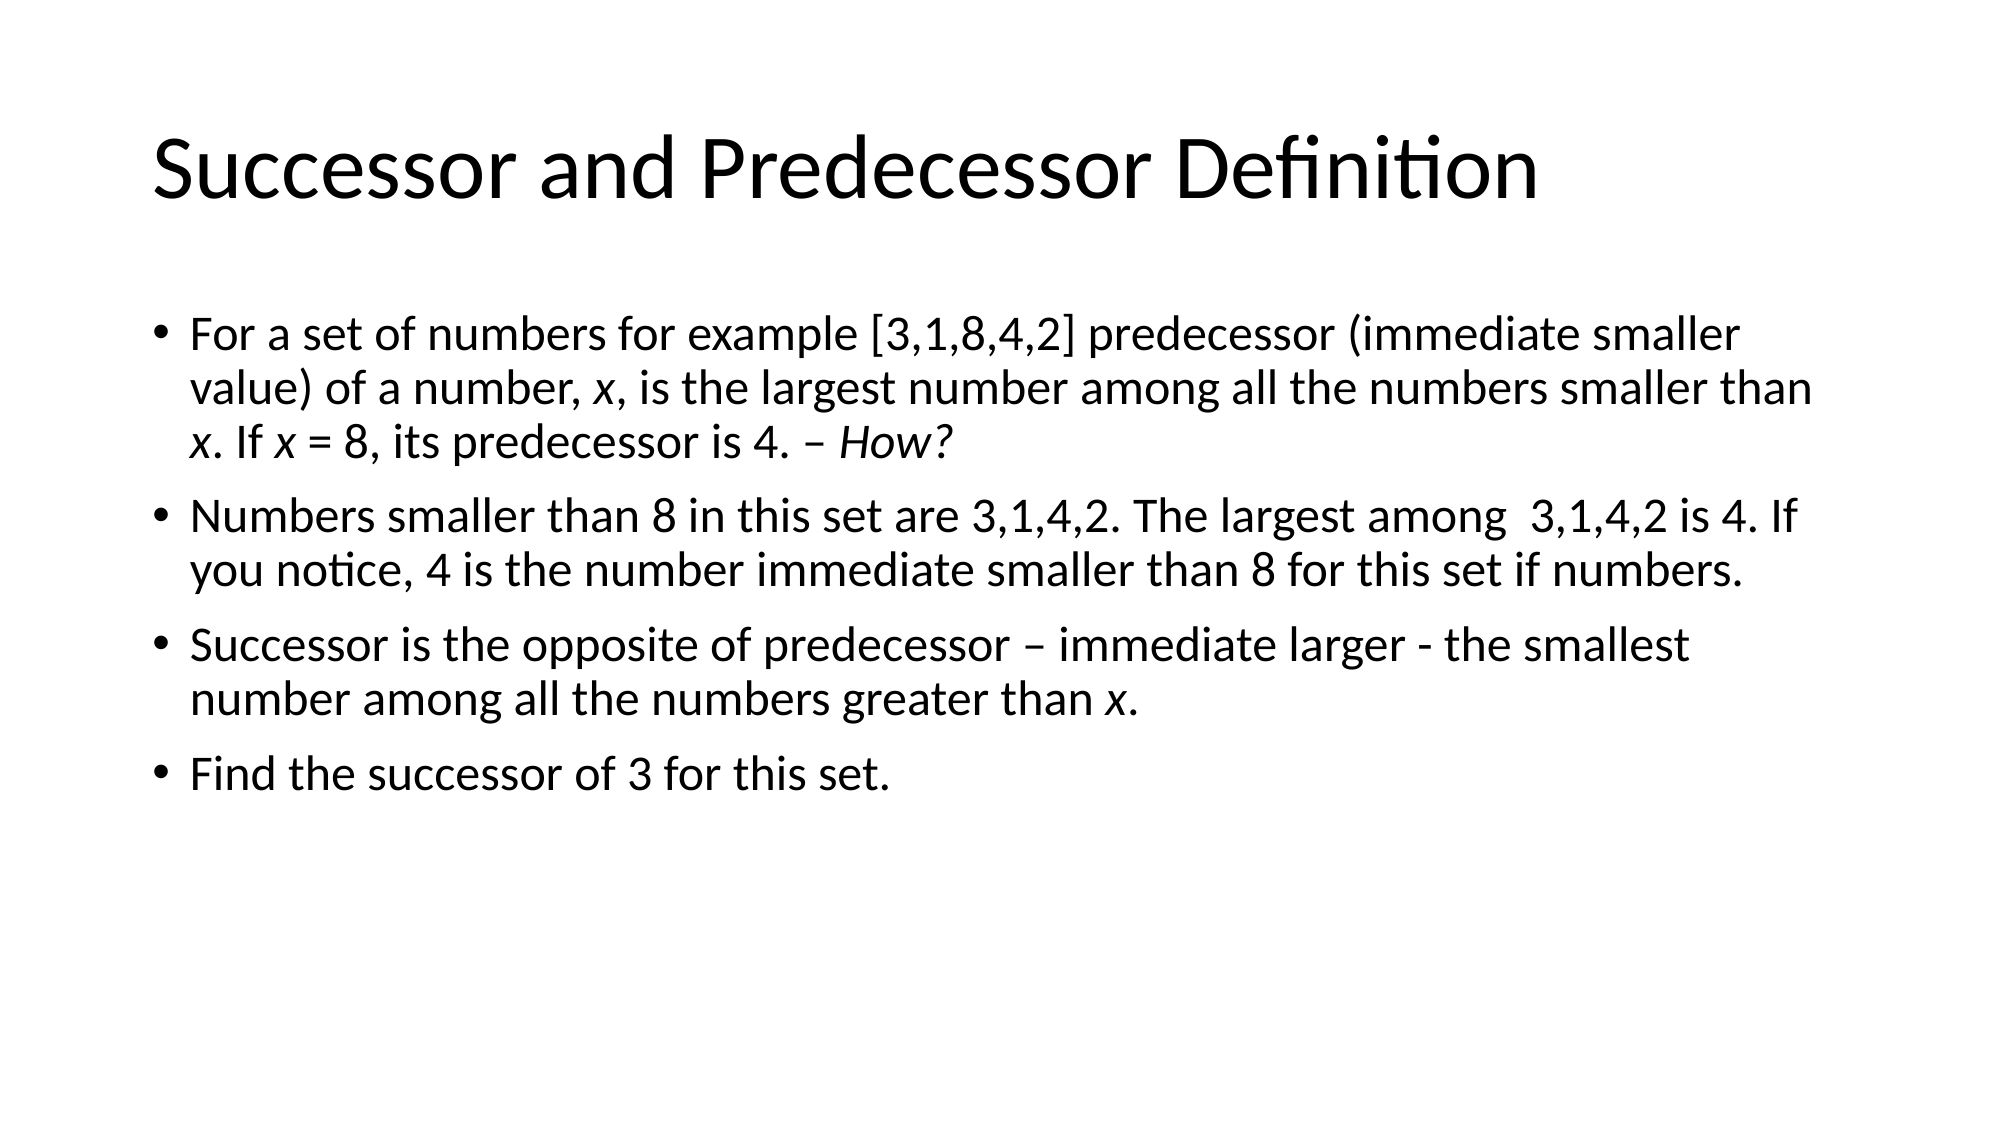

# Successor and Predecessor Definition
For a set of numbers for example [3,1,8,4,2] predecessor (immediate smaller value) of a number, x, is the largest number among all the numbers smaller than x. If x = 8, its predecessor is 4. – How?
Numbers smaller than 8 in this set are 3,1,4,2. The largest among  3,1,4,2 is 4. If you notice, 4 is the number immediate smaller than 8 for this set if numbers.
Successor is the opposite of predecessor – immediate larger - the smallest number among all the numbers greater than x.
Find the successor of 3 for this set.